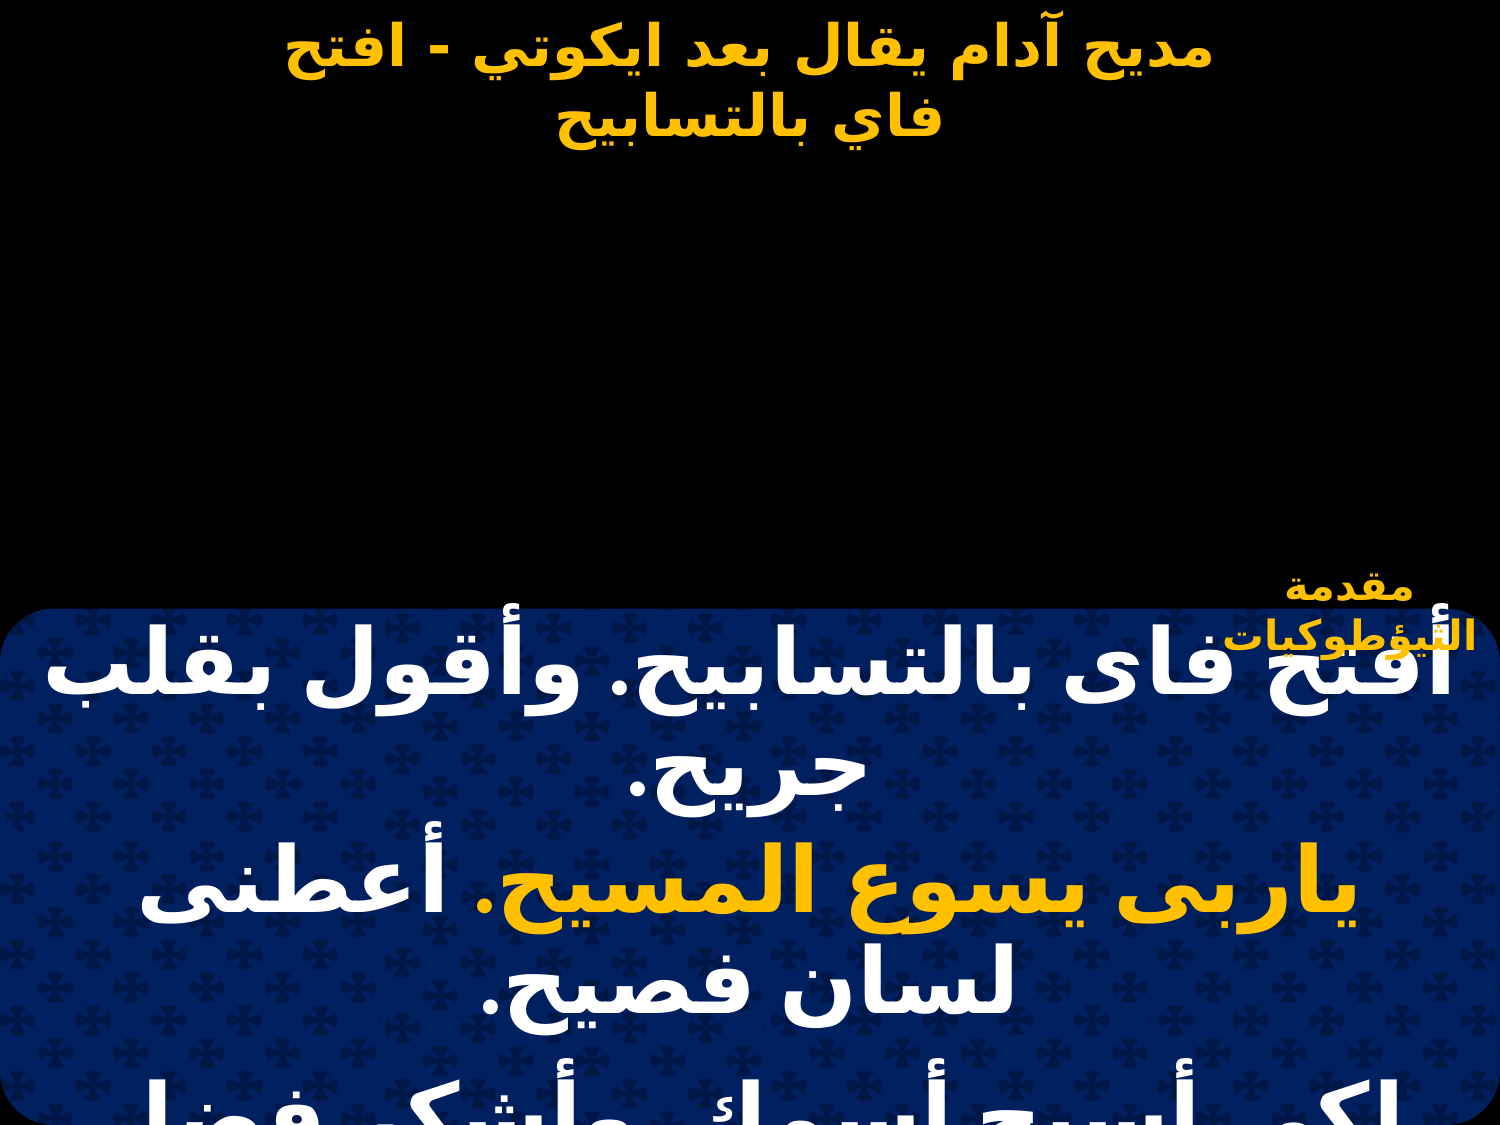

# افتح فاي بالتسابيح
مقدمة الثيؤطوكيات
| أفتح فاى بالتسابيح. وأقول بقلب جريح. |
| --- |
| ياربى يسوع المسيح. أعطنى لسان فصيح. |
|  |
| لكى أسبح أسمك. وأشكر فضل انعامك. |
| ياربى يسوع المسيح. علمنى أحكامك. |